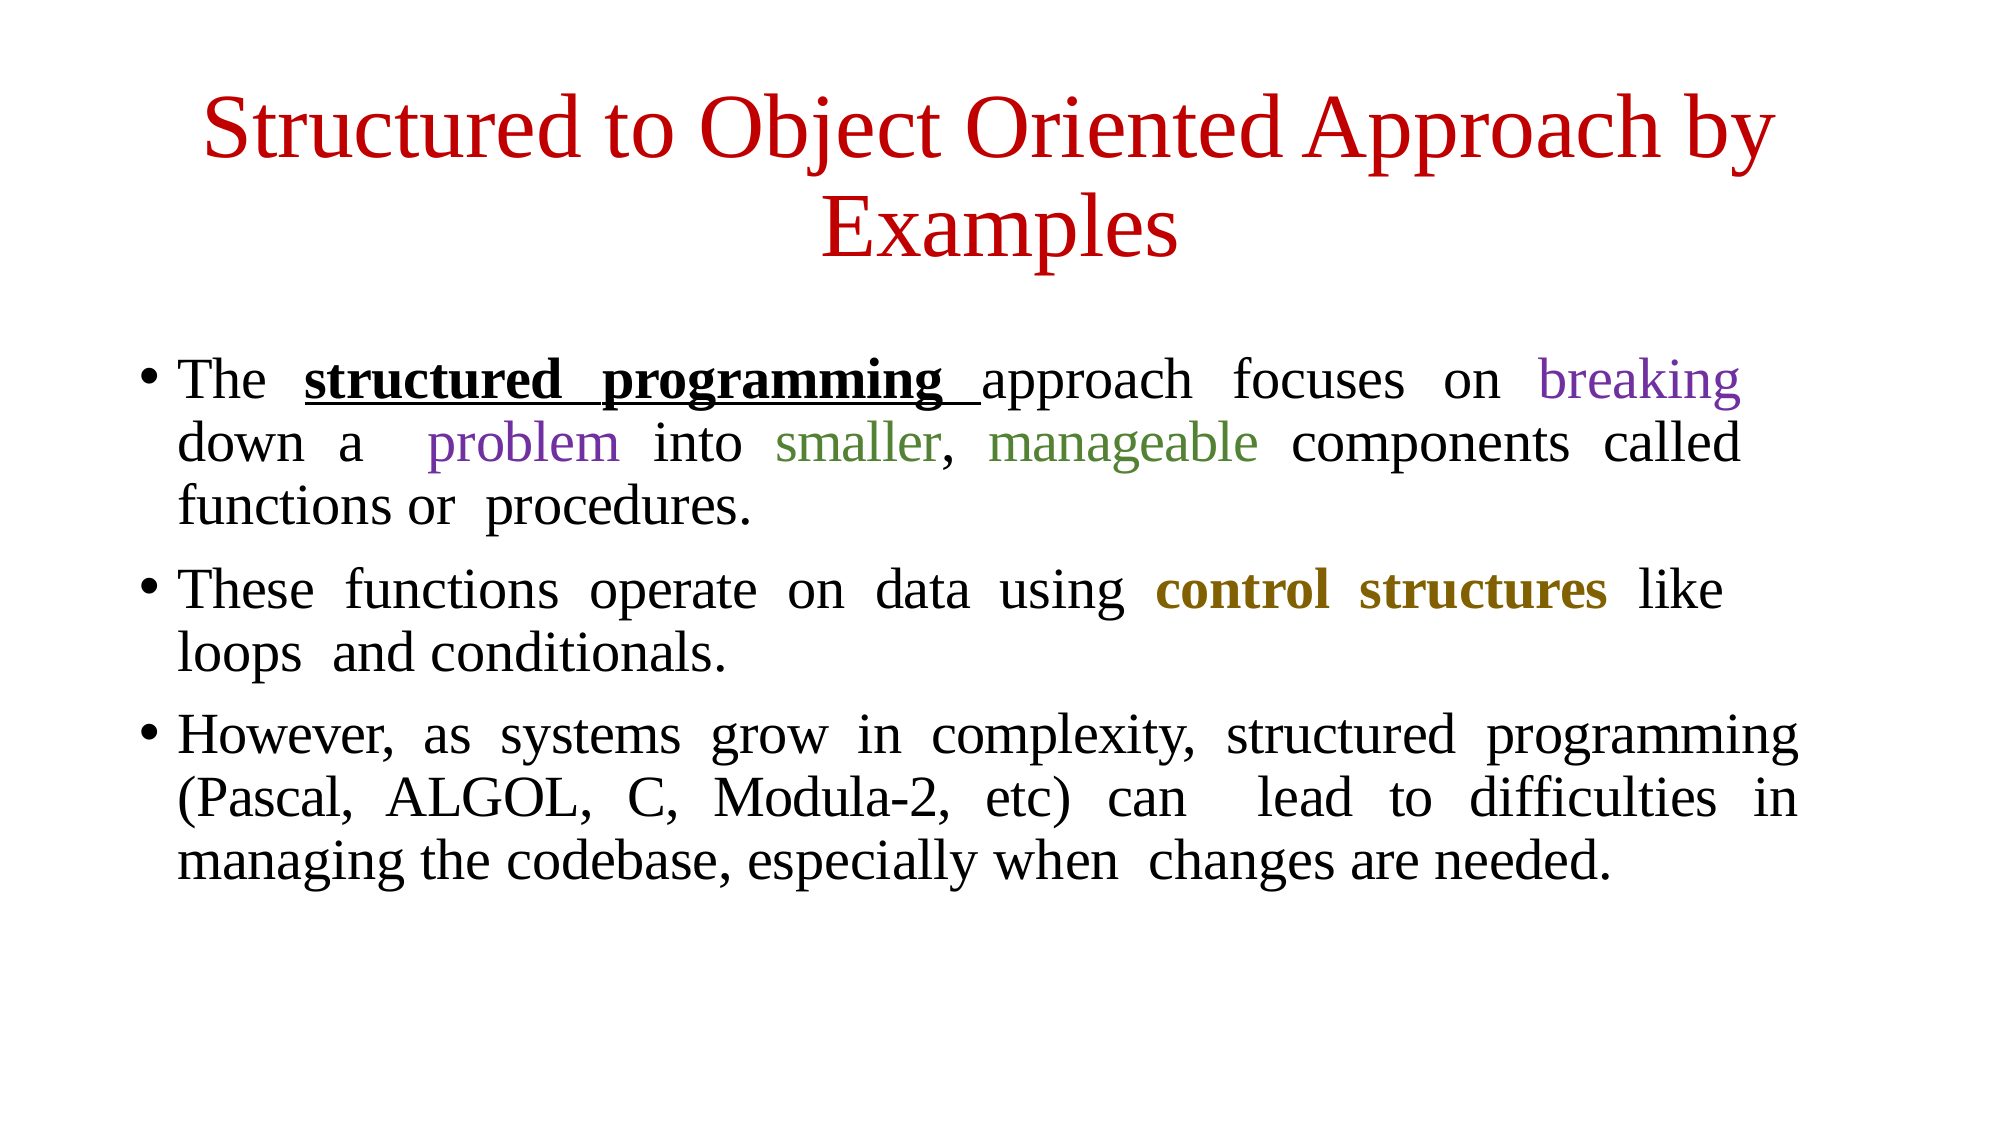

# Structured to Object Oriented Approach by  Examples
The structured programming approach focuses on breaking down a  problem into smaller, manageable components called functions or  procedures.
These functions operate on data using control structures like loops  and conditionals.
However, as systems grow in complexity, structured programming (Pascal, ALGOL, C, Modula-2, etc) can  lead to difficulties in managing the codebase, especially when  changes are needed.